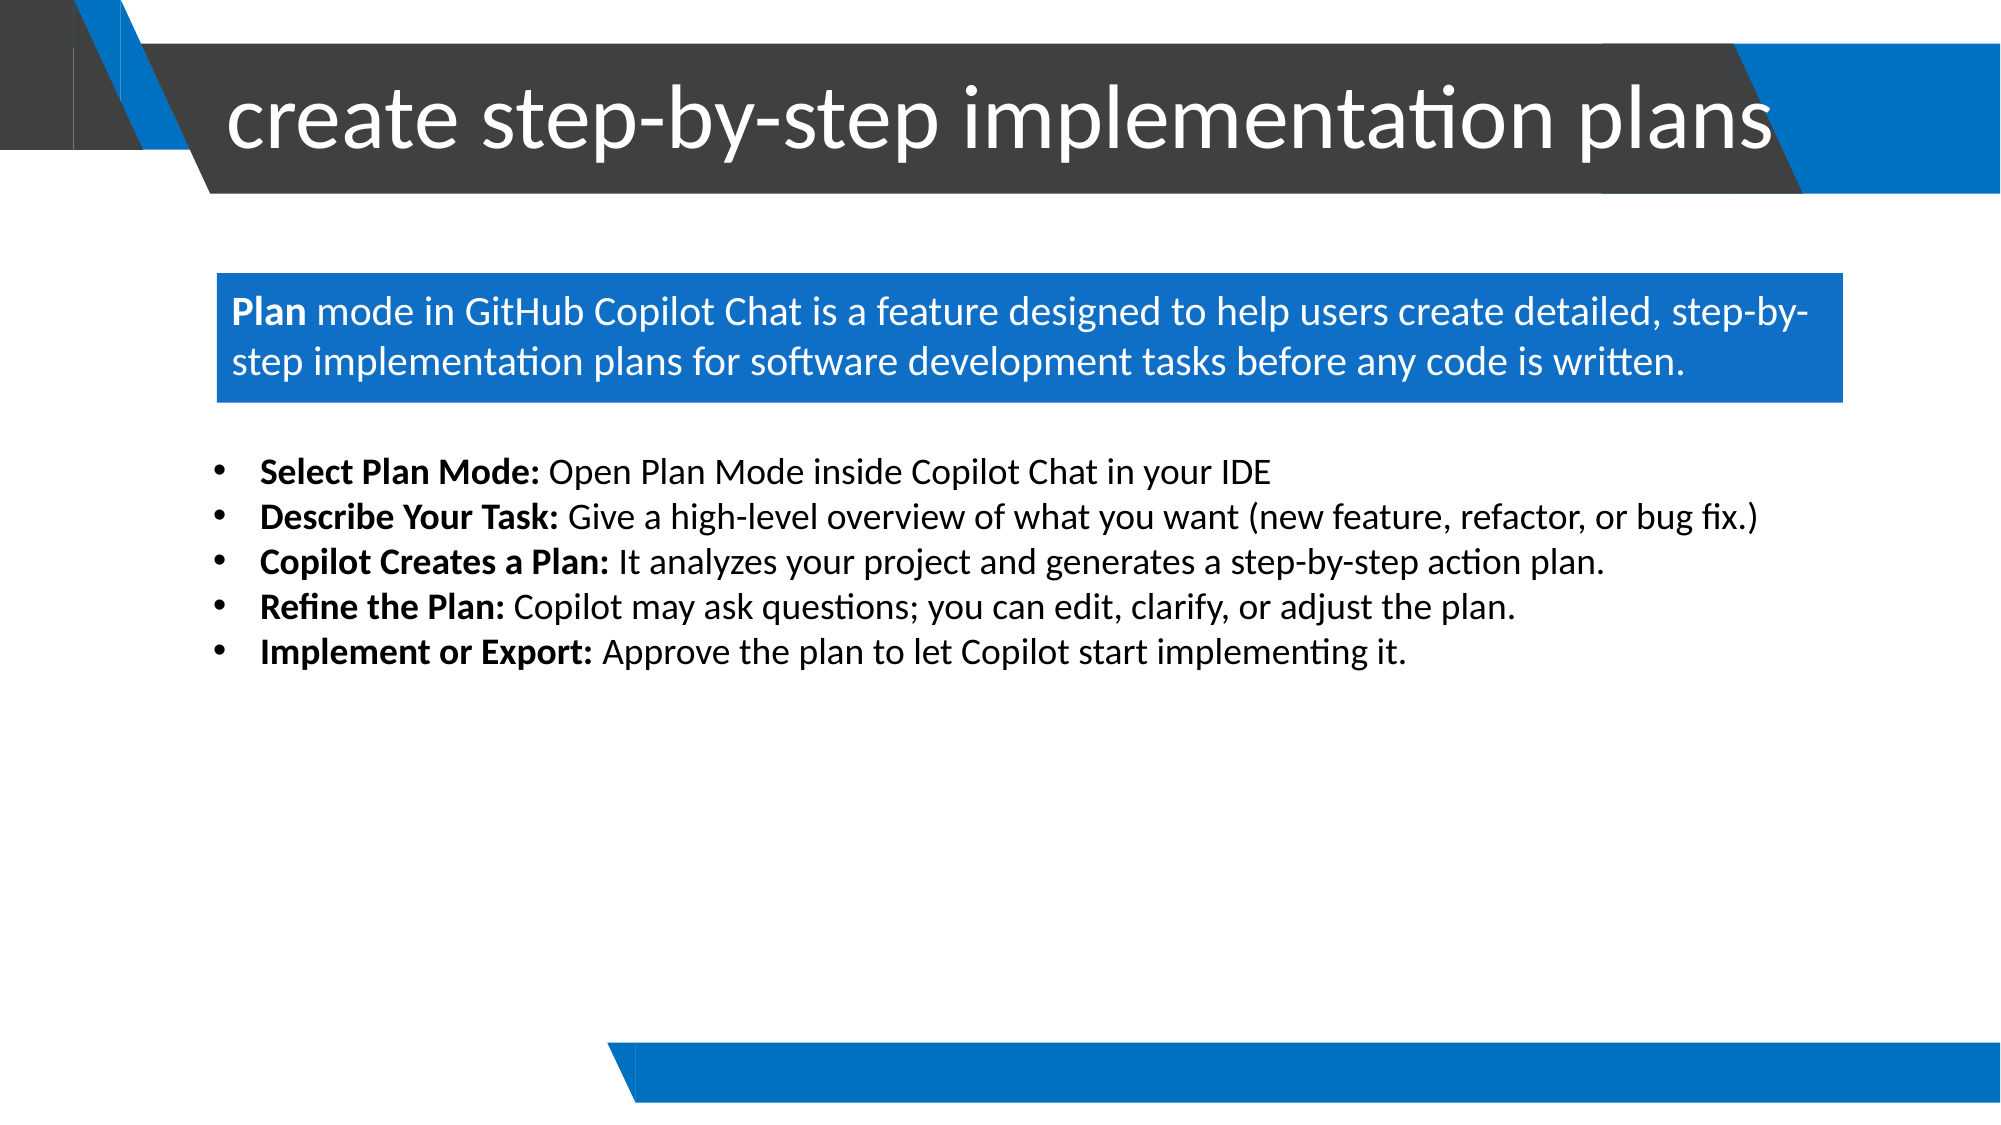

# create step-by-step implementation plans

Plan mode in GitHub Copilot Chat is a feature designed to help users create detailed, step-by-step implementation plans for software development tasks before any code is written.
Select Plan Mode: Open Plan Mode inside Copilot Chat in your IDE
Describe Your Task: Give a high-level overview of what you want (new feature, refactor, or bug fix.)
Copilot Creates a Plan: It analyzes your project and generates a step-by-step action plan.
Refine the Plan: Copilot may ask questions; you can edit, clarify, or adjust the plan.
Implement or Export: Approve the plan to let Copilot start implementing it.